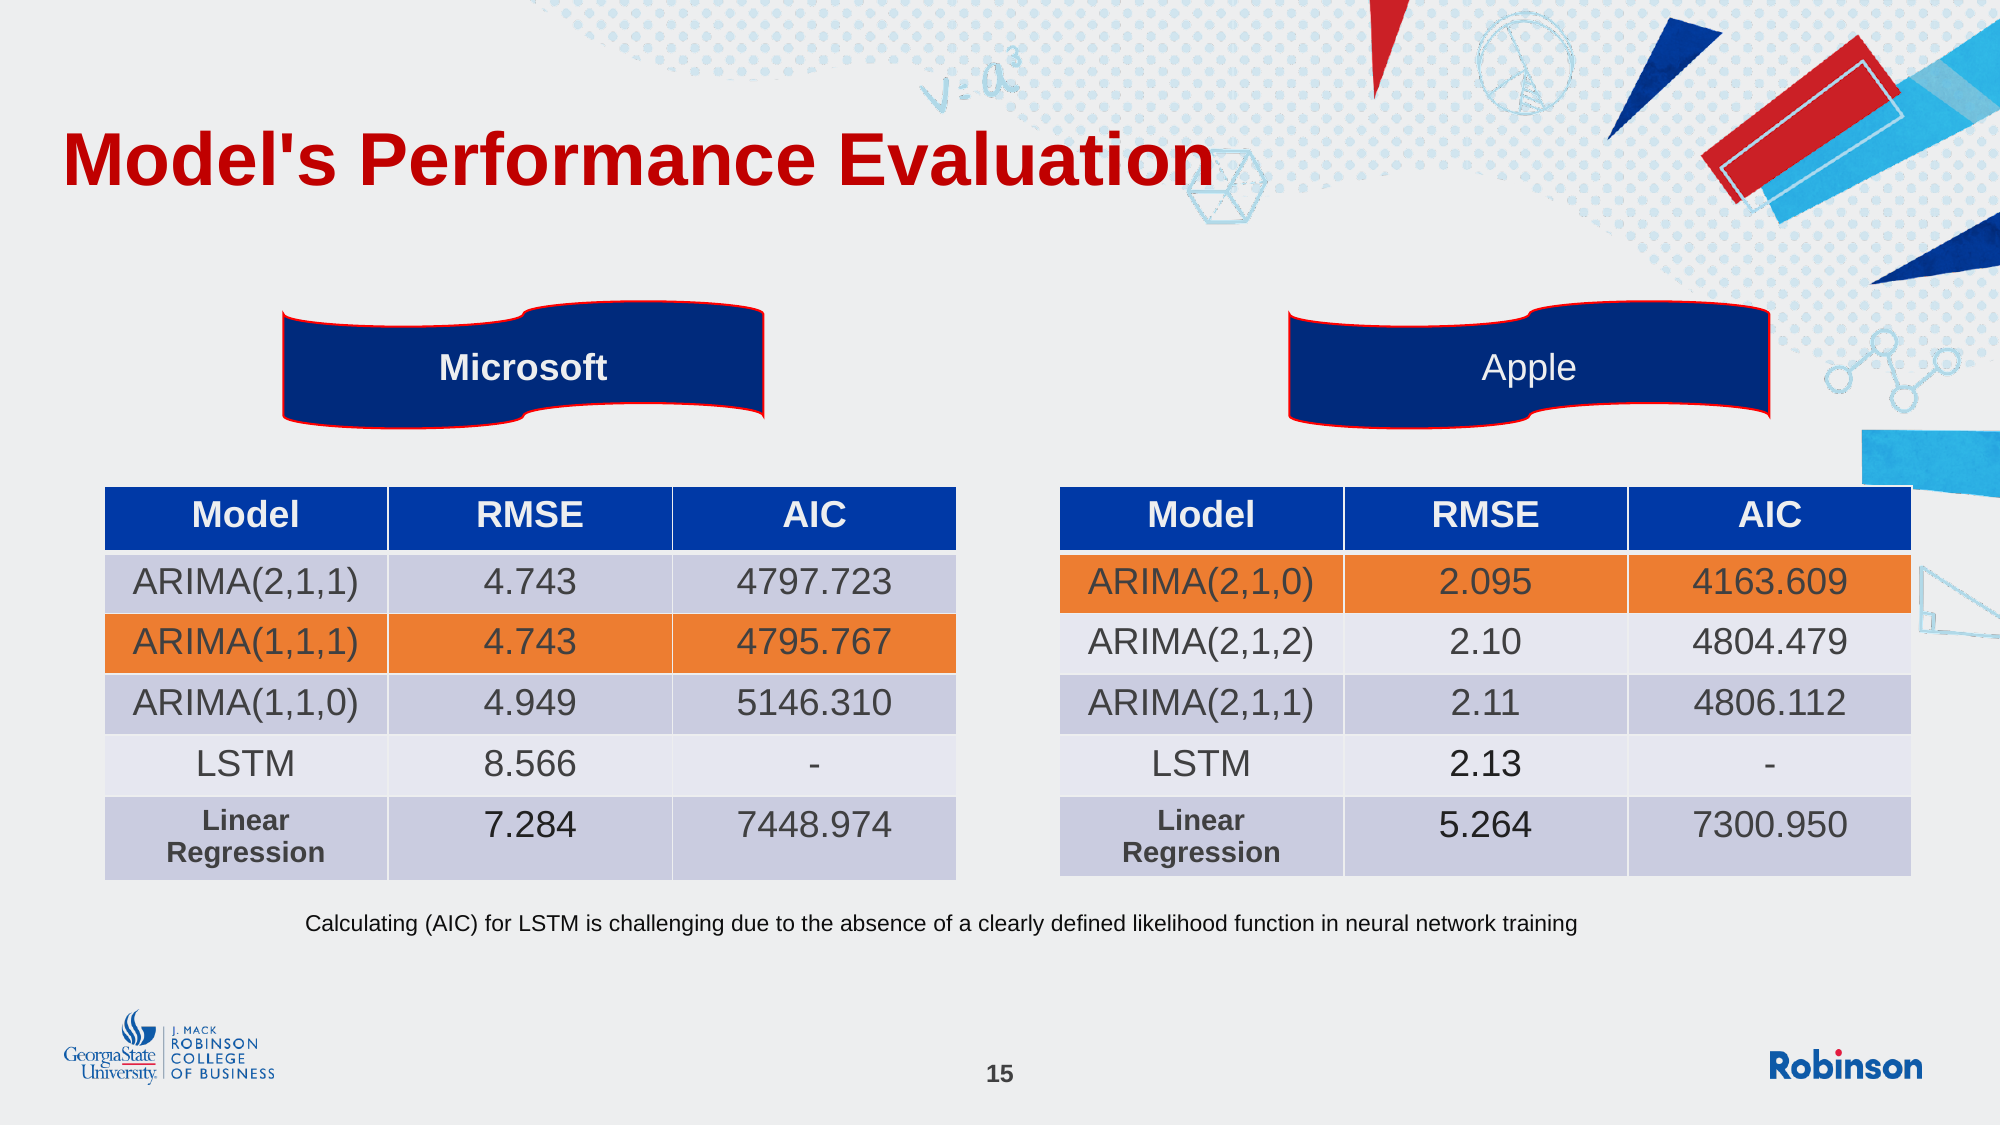

# Model's Performance Evaluation
Apple
Microsoft
| Model | RMSE | AIC |
| --- | --- | --- |
| ARIMA(2,1,1) | 4.743 | 4797.723 |
| ARIMA(1,1,1) | 4.743 | 4795.767 |
| ARIMA(1,1,0) | 4.949 | 5146.310 |
| LSTM | 8.566 | - |
| Linear Regression | 7.284 | 7448.974 |
| Model | RMSE | AIC |
| --- | --- | --- |
| ARIMA(2,1,0) | 2.095 | 4163.609 |
| ARIMA(2,1,2) | 2.10 | 4804.479 |
| ARIMA(2,1,1) | 2.11 | 4806.112 |
| LSTM | 2.13 | - |
| Linear Regression | 5.264 | 7300.950 |
Calculating (AIC) for LSTM is challenging due to the absence of a clearly defined likelihood function in neural network training
15